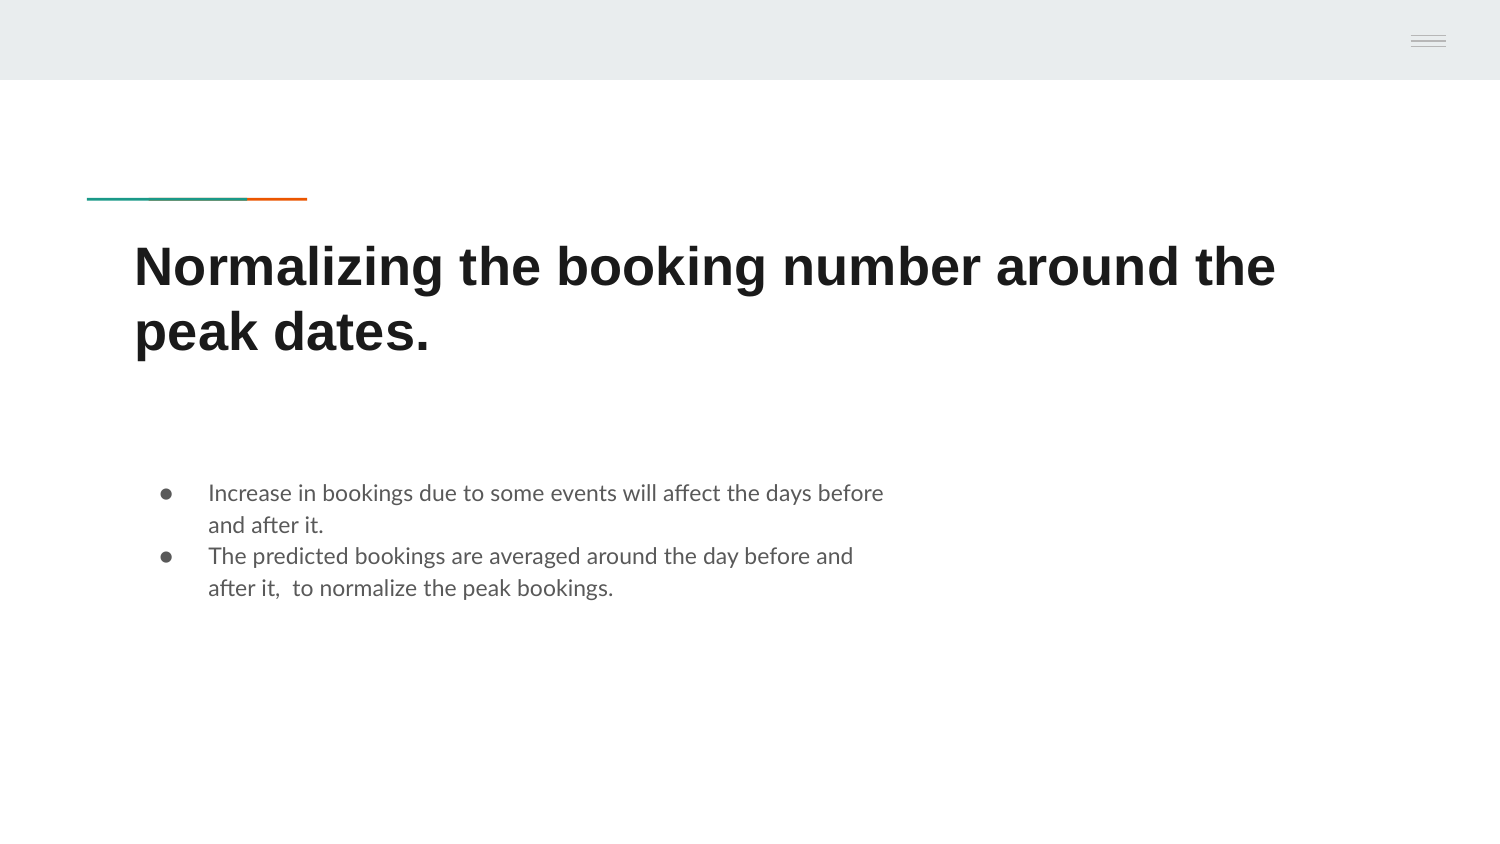

# Normalizing the booking number around the peak dates.
Increase in bookings due to some events will affect the days before and after it.
The predicted bookings are averaged around the day before and after it,  to normalize the peak bookings.